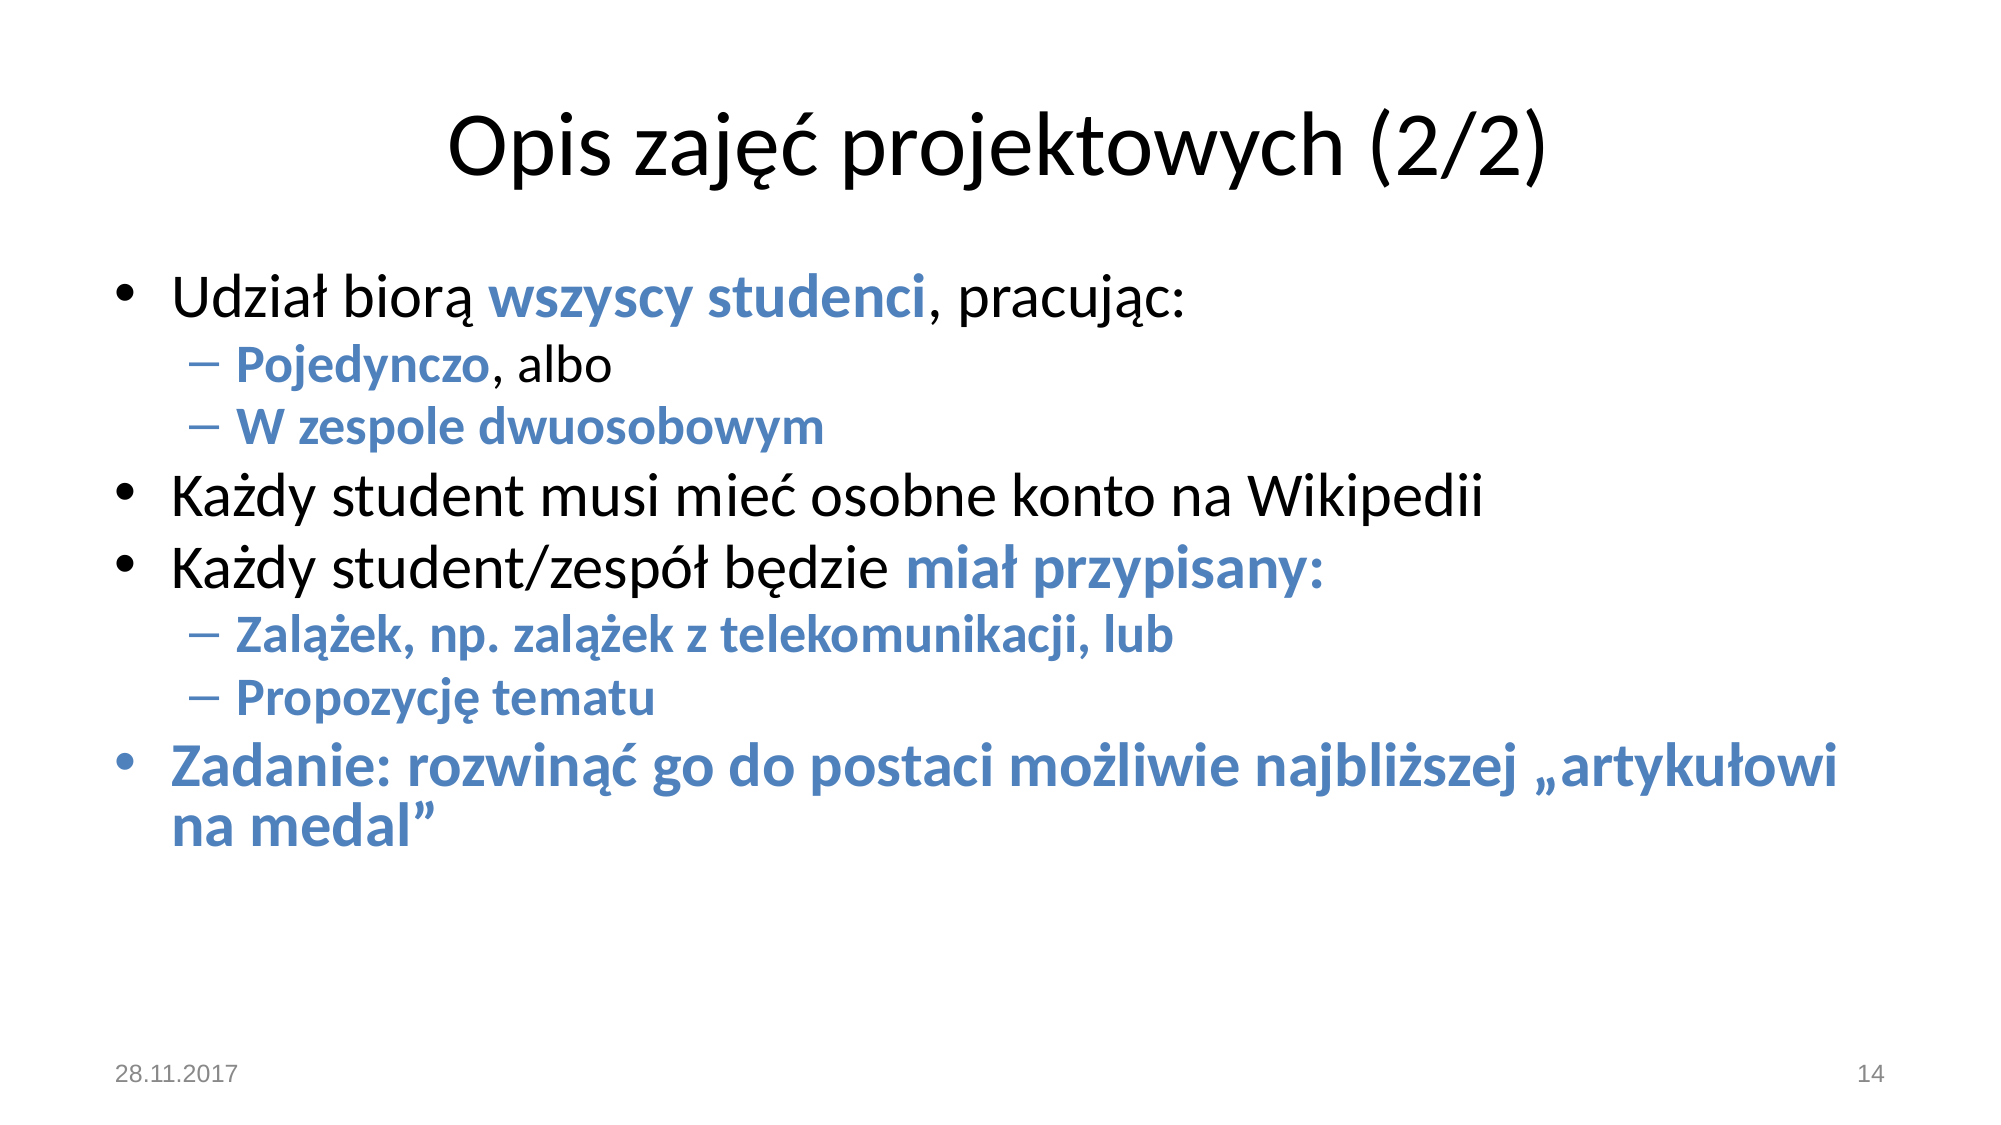

# Opis zajęć projektowych (2/2)
Udział biorą wszyscy studenci, pracując:
Pojedynczo, albo
W zespole dwuosobowym
Każdy student musi mieć osobne konto na Wikipedii
Każdy student/zespół będzie miał przypisany:
Zalążek, np. zalążek z telekomunikacji, lub
Propozycję tematu
Zadanie: rozwinąć go do postaci możliwie najbliższej „artykułowi na medal”
28.11.2017
14